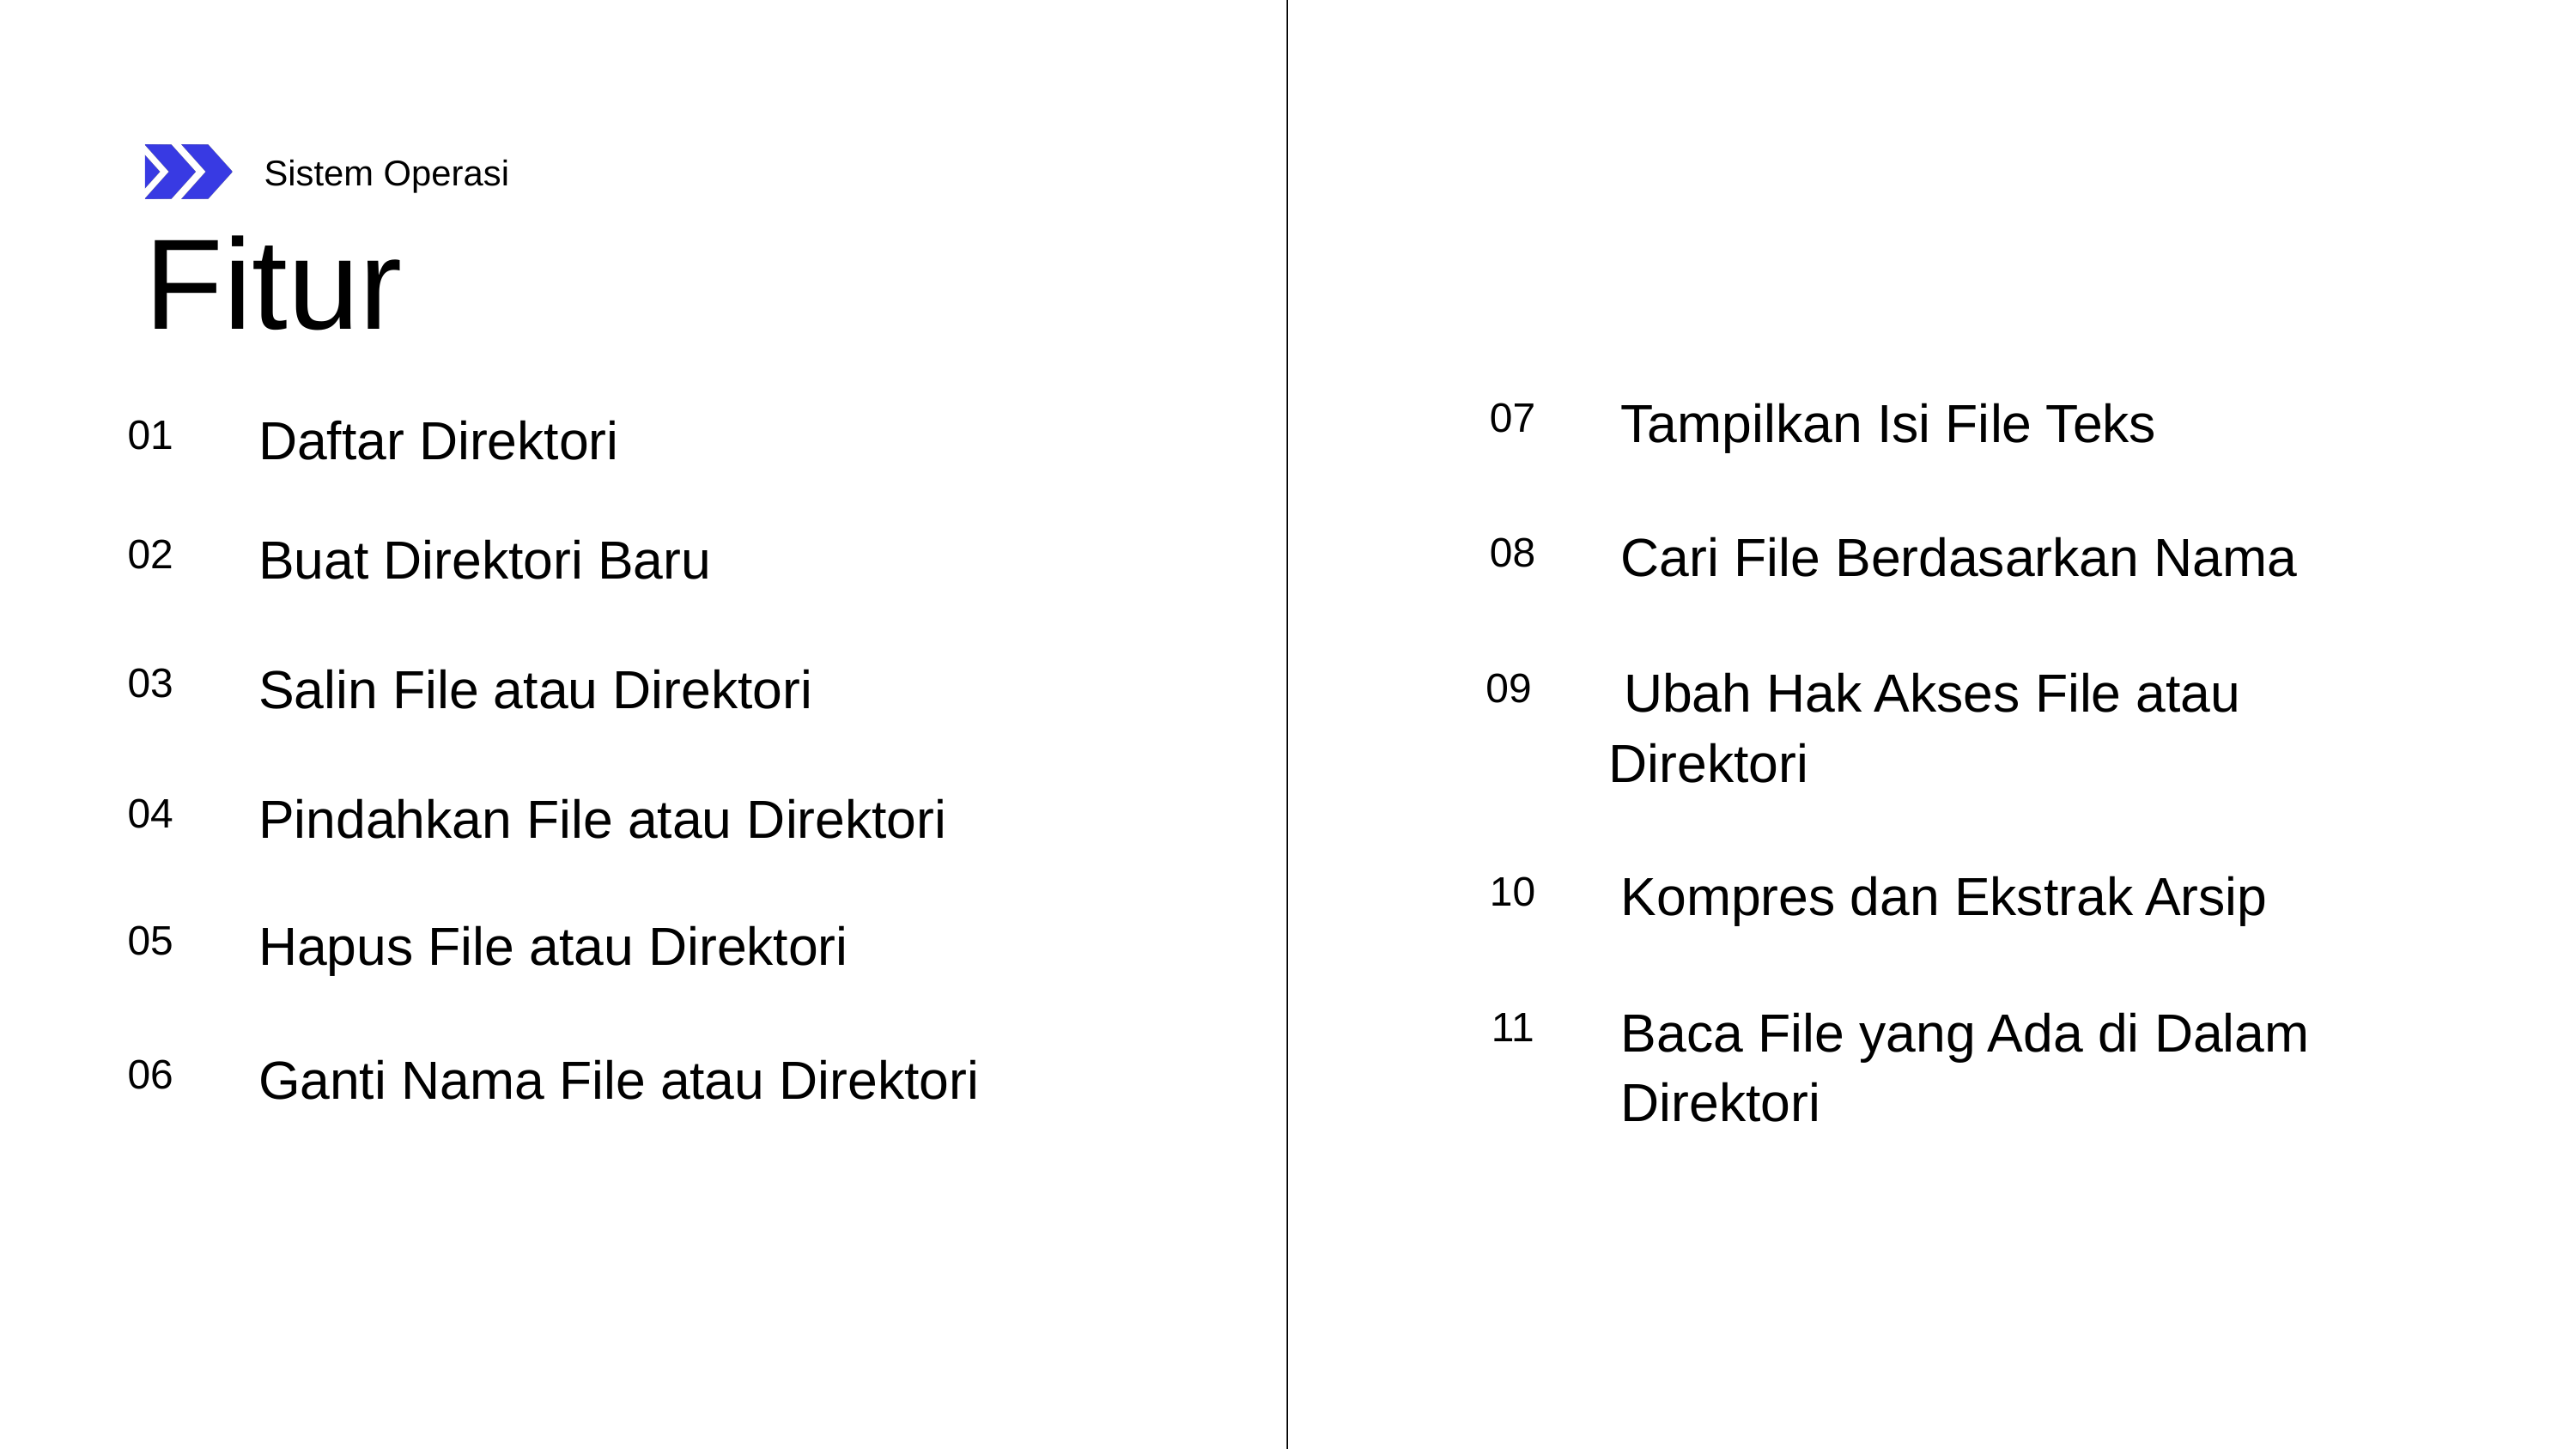

Sistem Operasi
Fitur
Tampilkan Isi File Teks

07
Daftar Direktori

01
Cari File Berdasarkan Nama

08
Buat Direktori Baru

02
Salin File atau Direktori

03
 Ubah Hak Akses File atau    Direktori

09

Pindahkan File atau Direktori

04
Kompres dan Ekstrak Arsip

10
Hapus File atau Direktori

05
Baca File yang Ada di Dalam Direktori

11
Ganti Nama File atau Direktori

06